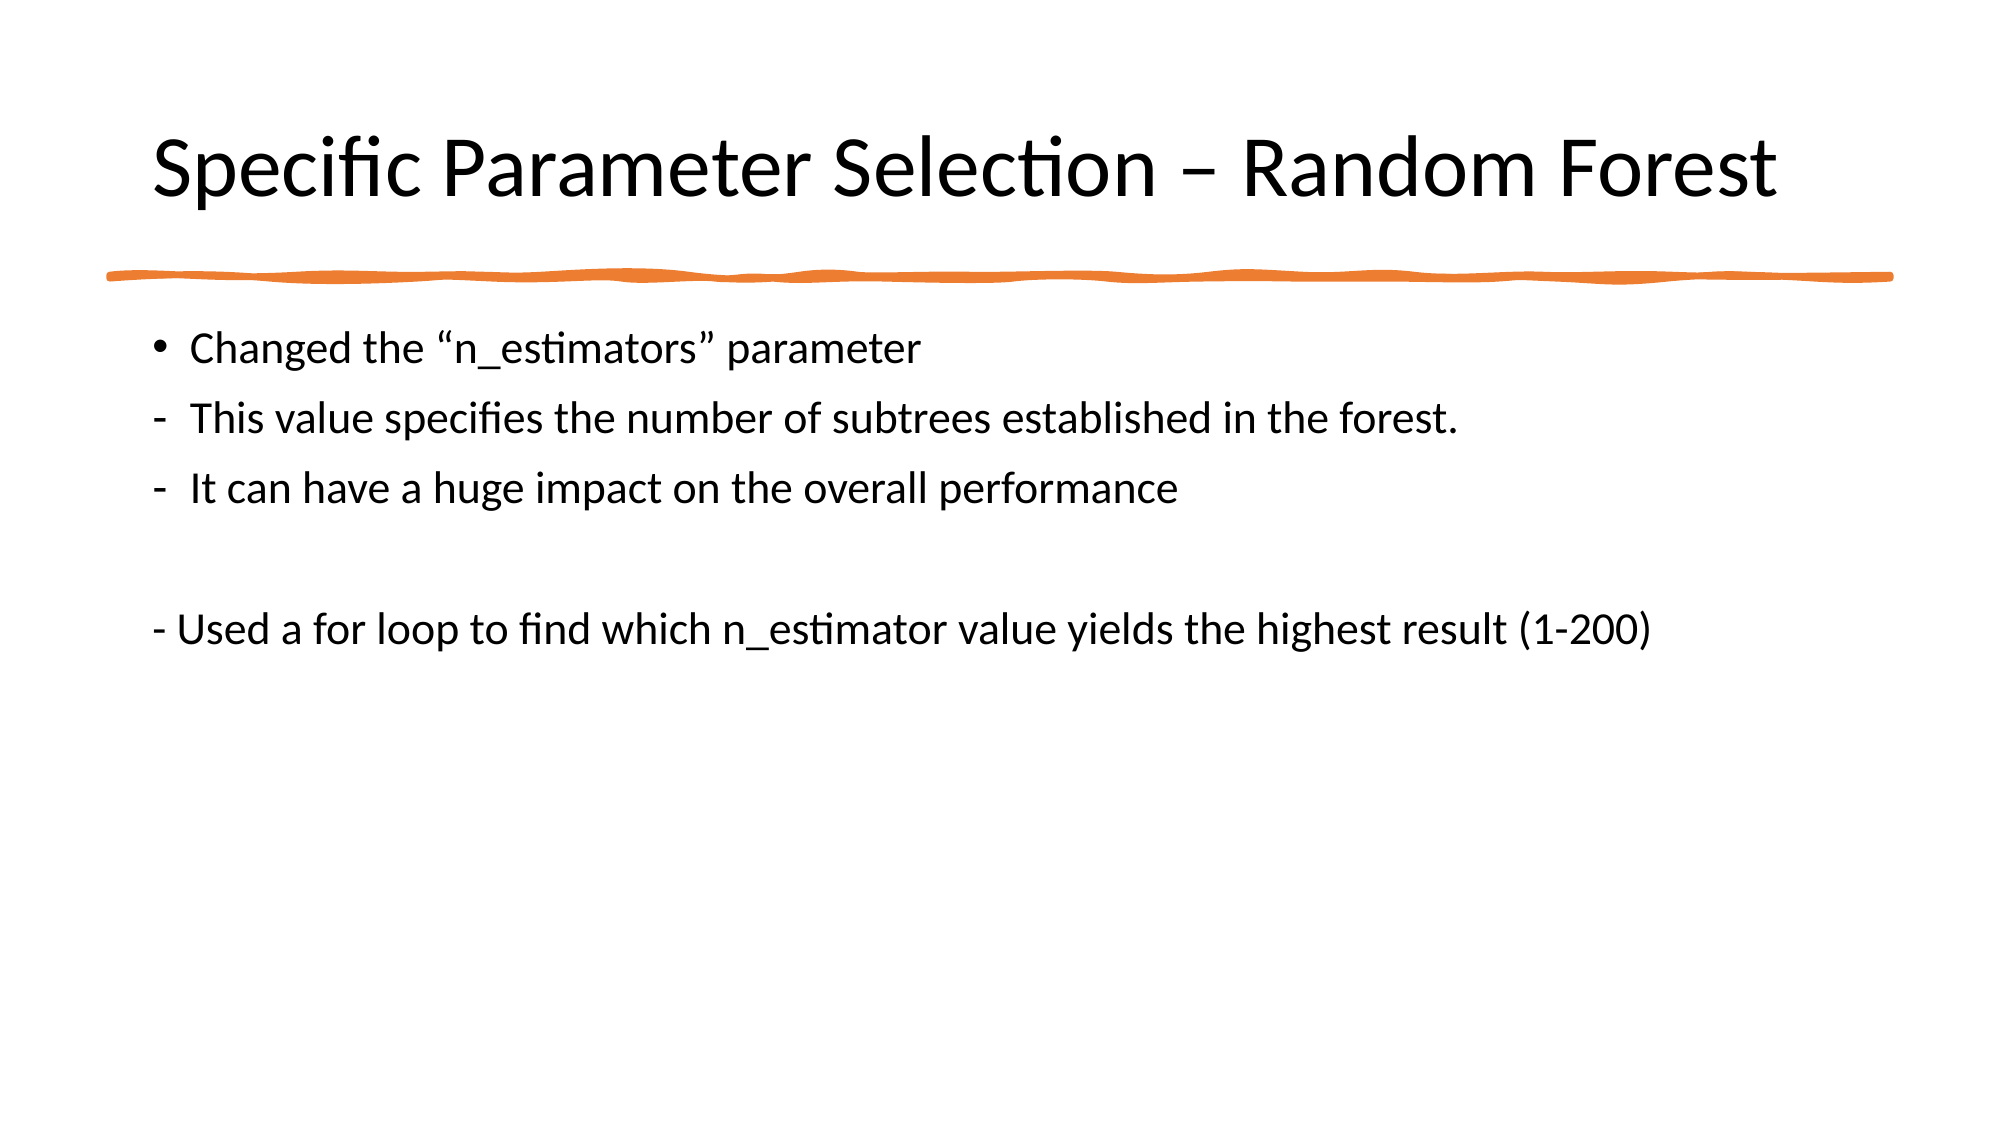

# Specific Parameter Selection – Random Forest

Changed the “n_estimators” parameter
This value specifies the number of subtrees established in the forest.
It can have a huge impact on the overall performance

- Used a for loop to find which n_estimator value yields the highest result (1-200)